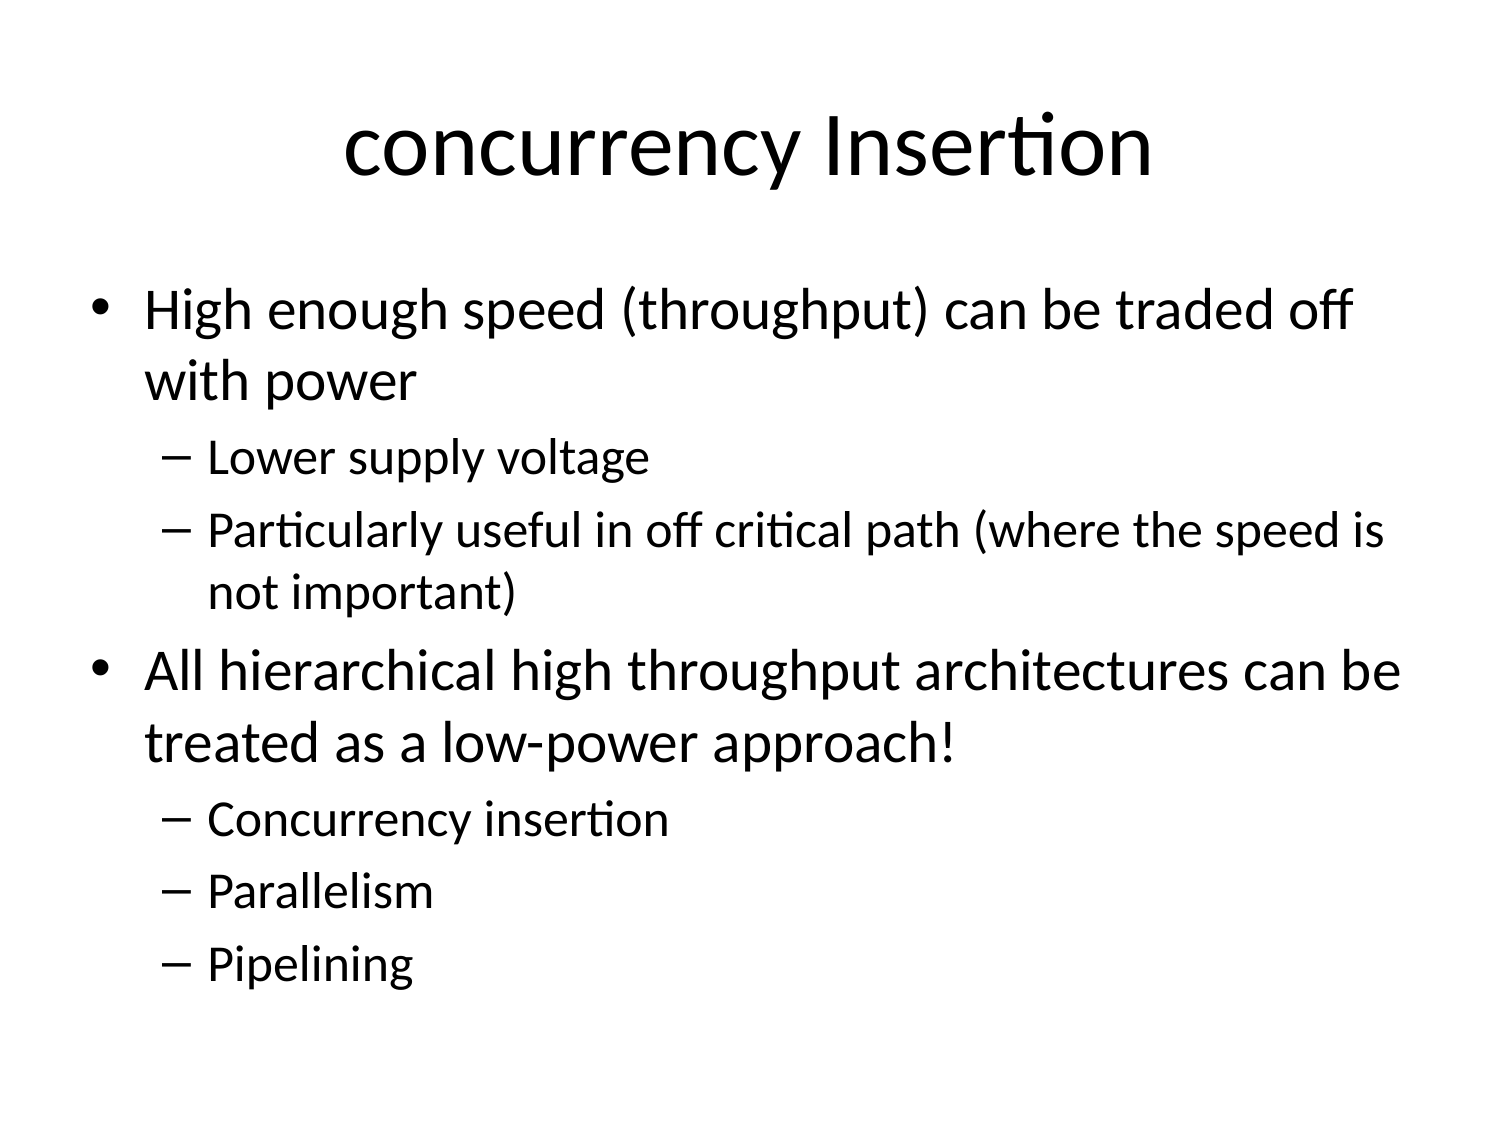

# concurrency Insertion
High enough speed (throughput) can be traded off with power
Lower supply voltage
Particularly useful in off critical path (where the speed is not important)
All hierarchical high throughput architectures can be treated as a low-power approach!
Concurrency insertion
Parallelism
Pipelining